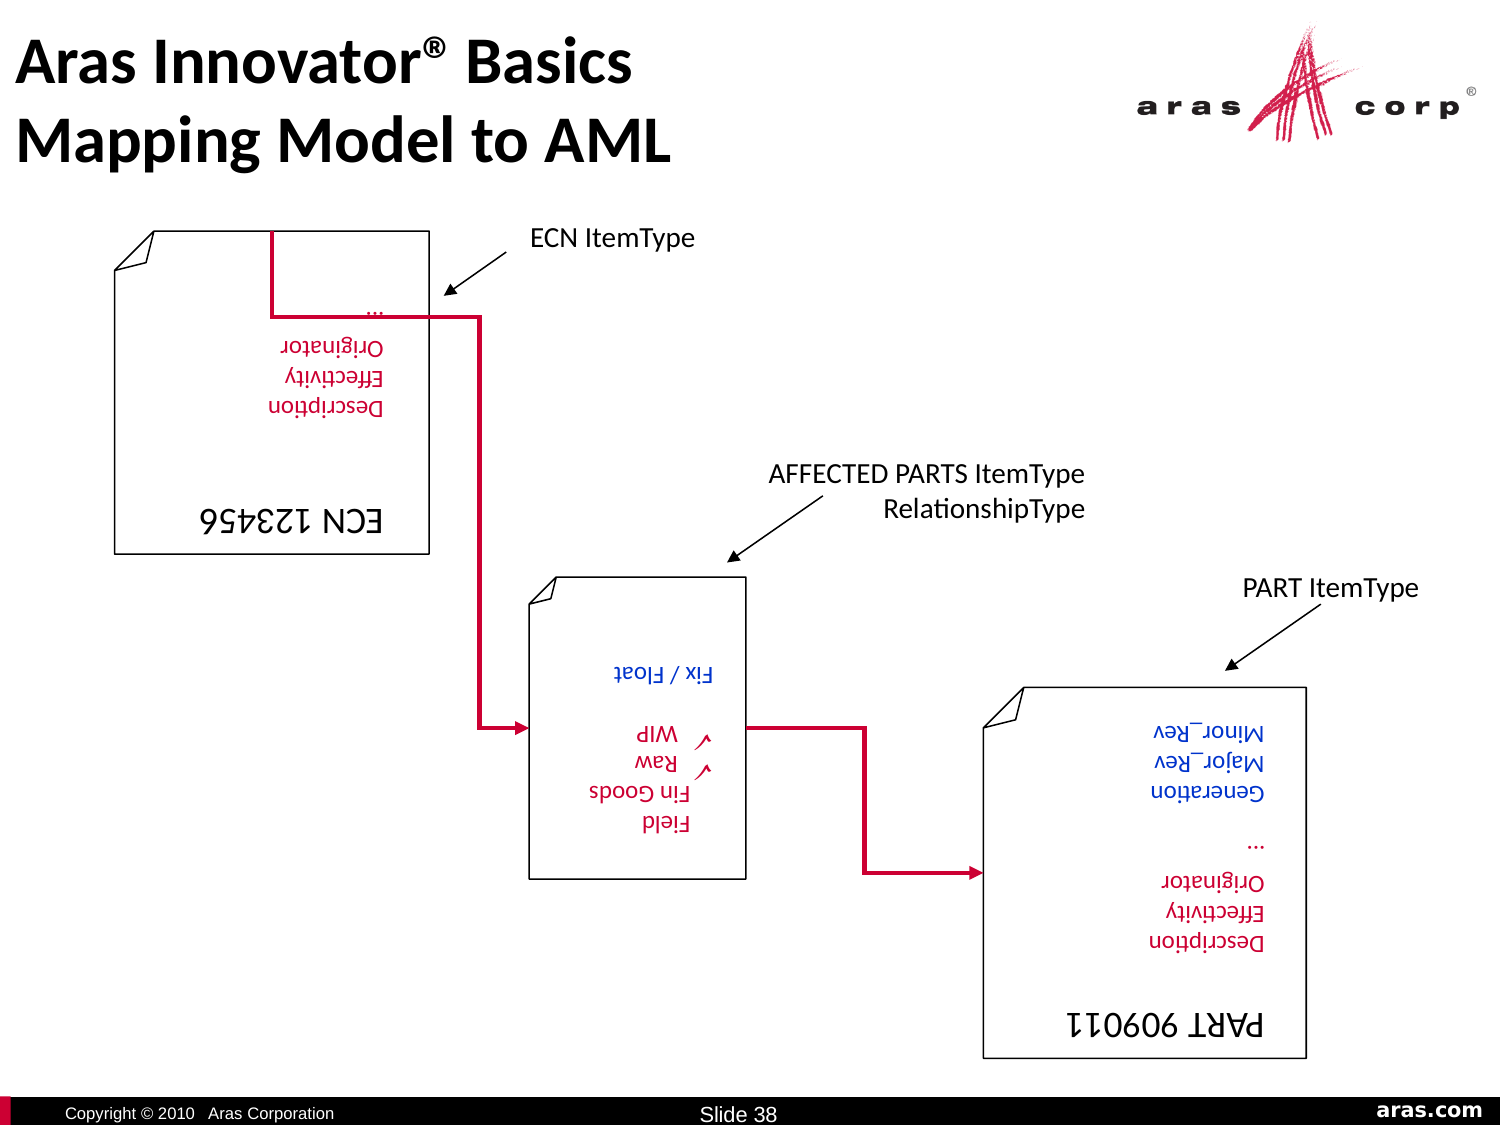

# Aras Innovator® Basics Mapping Model to AML
ECN ItemType
ECN 123456

Description
Effectivity
Originator
…

AFFECTED PARTS ItemType
RelationshipType

PART ItemType

    Field
    Fin Goods
Raw
WIP

Fix / Float
PART 909011

Description
Effectivity
Originator
…

Generation
Major_Rev
Minor_Rev
Slide 38